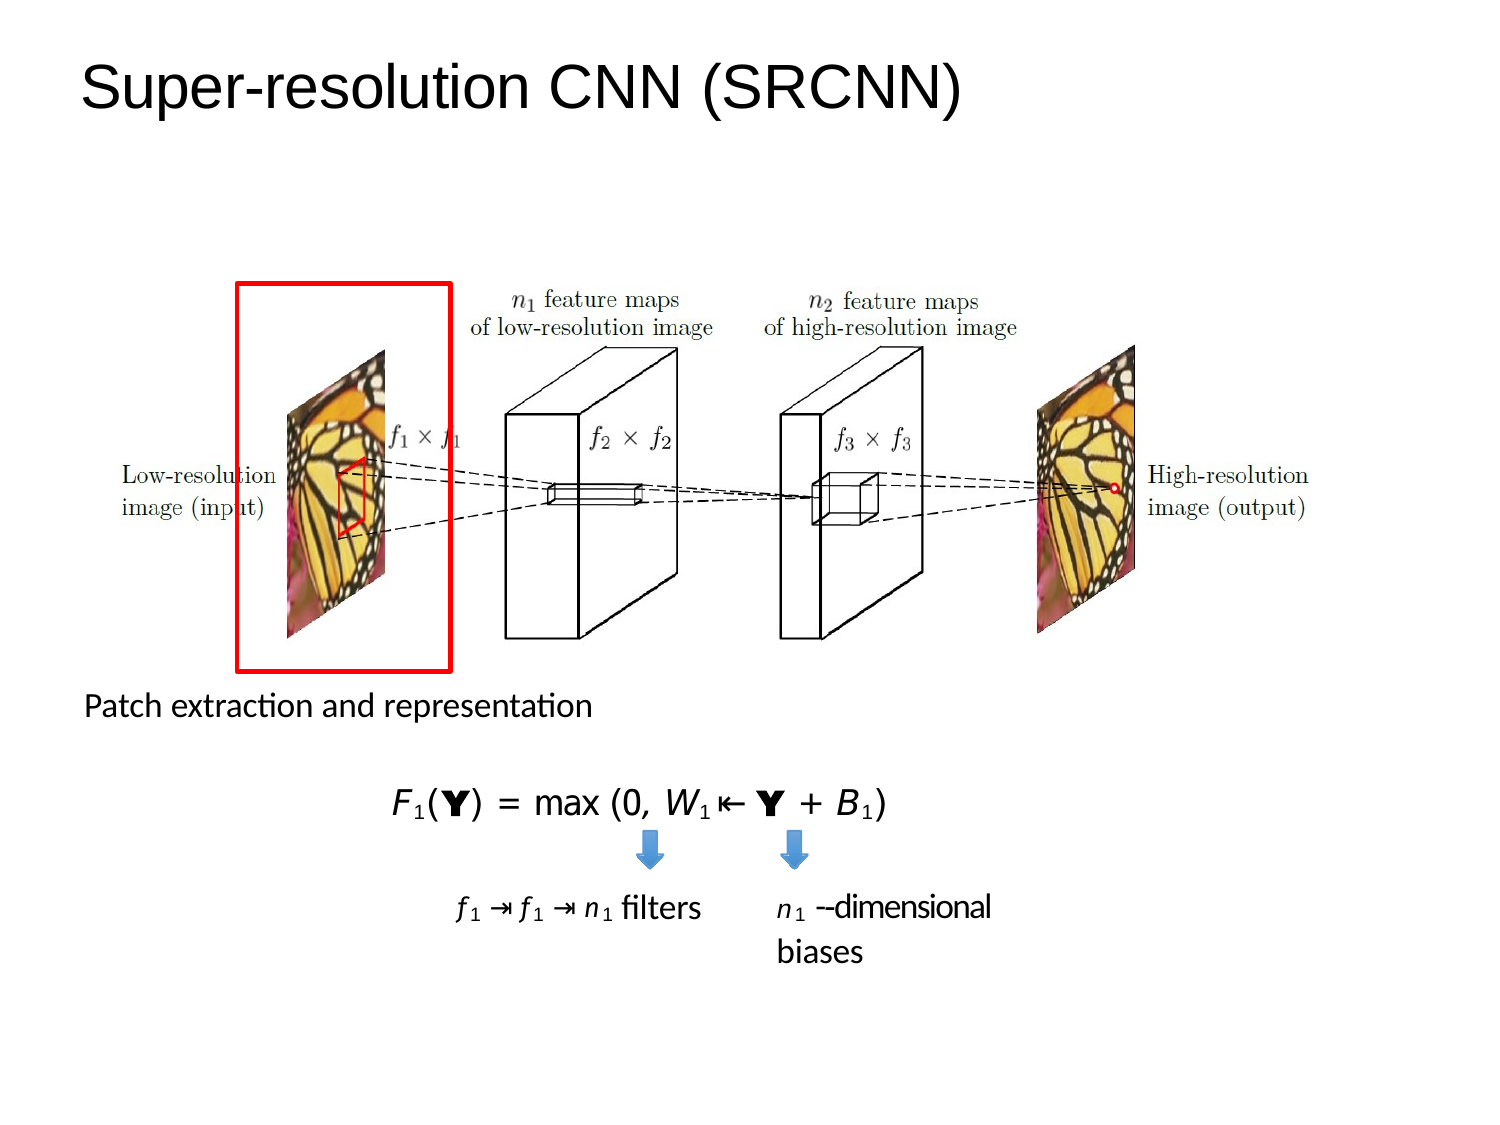

# Super-resolution CNN (SRCNN)

Patch extraction and representation

F1(Y) = max (0, W1 ⇤ Y + B1)

f1 ⇥ f1 ⇥ n1 filters
n1 -­‐dimensional biases